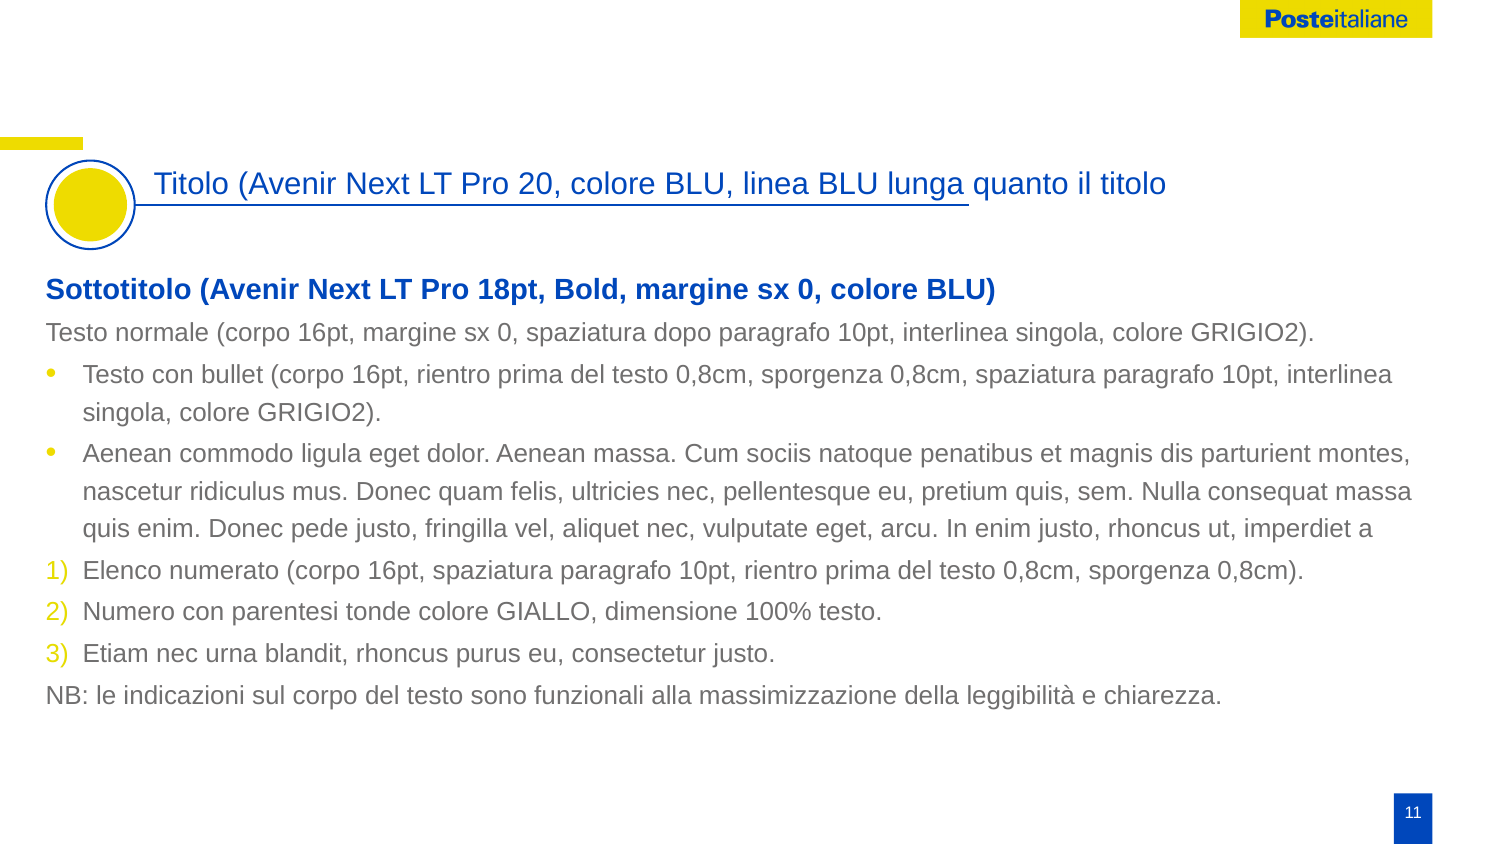

Titolo (Avenir Next LT Pro 20, colore BLU, linea BLU lunga quanto il titolo

Sottotitolo (Avenir Next LT Pro 18pt, Bold, margine sx 0, colore BLU)
Testo normale (corpo 16pt, margine sx 0, spaziatura dopo paragrafo 10pt, interlinea singola, colore GRIGIO2).
Testo con bullet (corpo 16pt, rientro prima del testo 0,8cm, sporgenza 0,8cm, spaziatura paragrafo 10pt, interlinea singola, colore GRIGIO2).
Aenean commodo ligula eget dolor. Aenean massa. Cum sociis natoque penatibus et magnis dis parturient montes, nascetur ridiculus mus. Donec quam felis, ultricies nec, pellentesque eu, pretium quis, sem. Nulla consequat massa quis enim. Donec pede justo, fringilla vel, aliquet nec, vulputate eget, arcu. In enim justo, rhoncus ut, imperdiet a
Elenco numerato (corpo 16pt, spaziatura paragrafo 10pt, rientro prima del testo 0,8cm, sporgenza 0,8cm).
Numero con parentesi tonde colore GIALLO, dimensione 100% testo.
Etiam nec urna blandit, rhoncus purus eu, consectetur justo.
NB: le indicazioni sul corpo del testo sono funzionali alla massimizzazione della leggibilità e chiarezza.